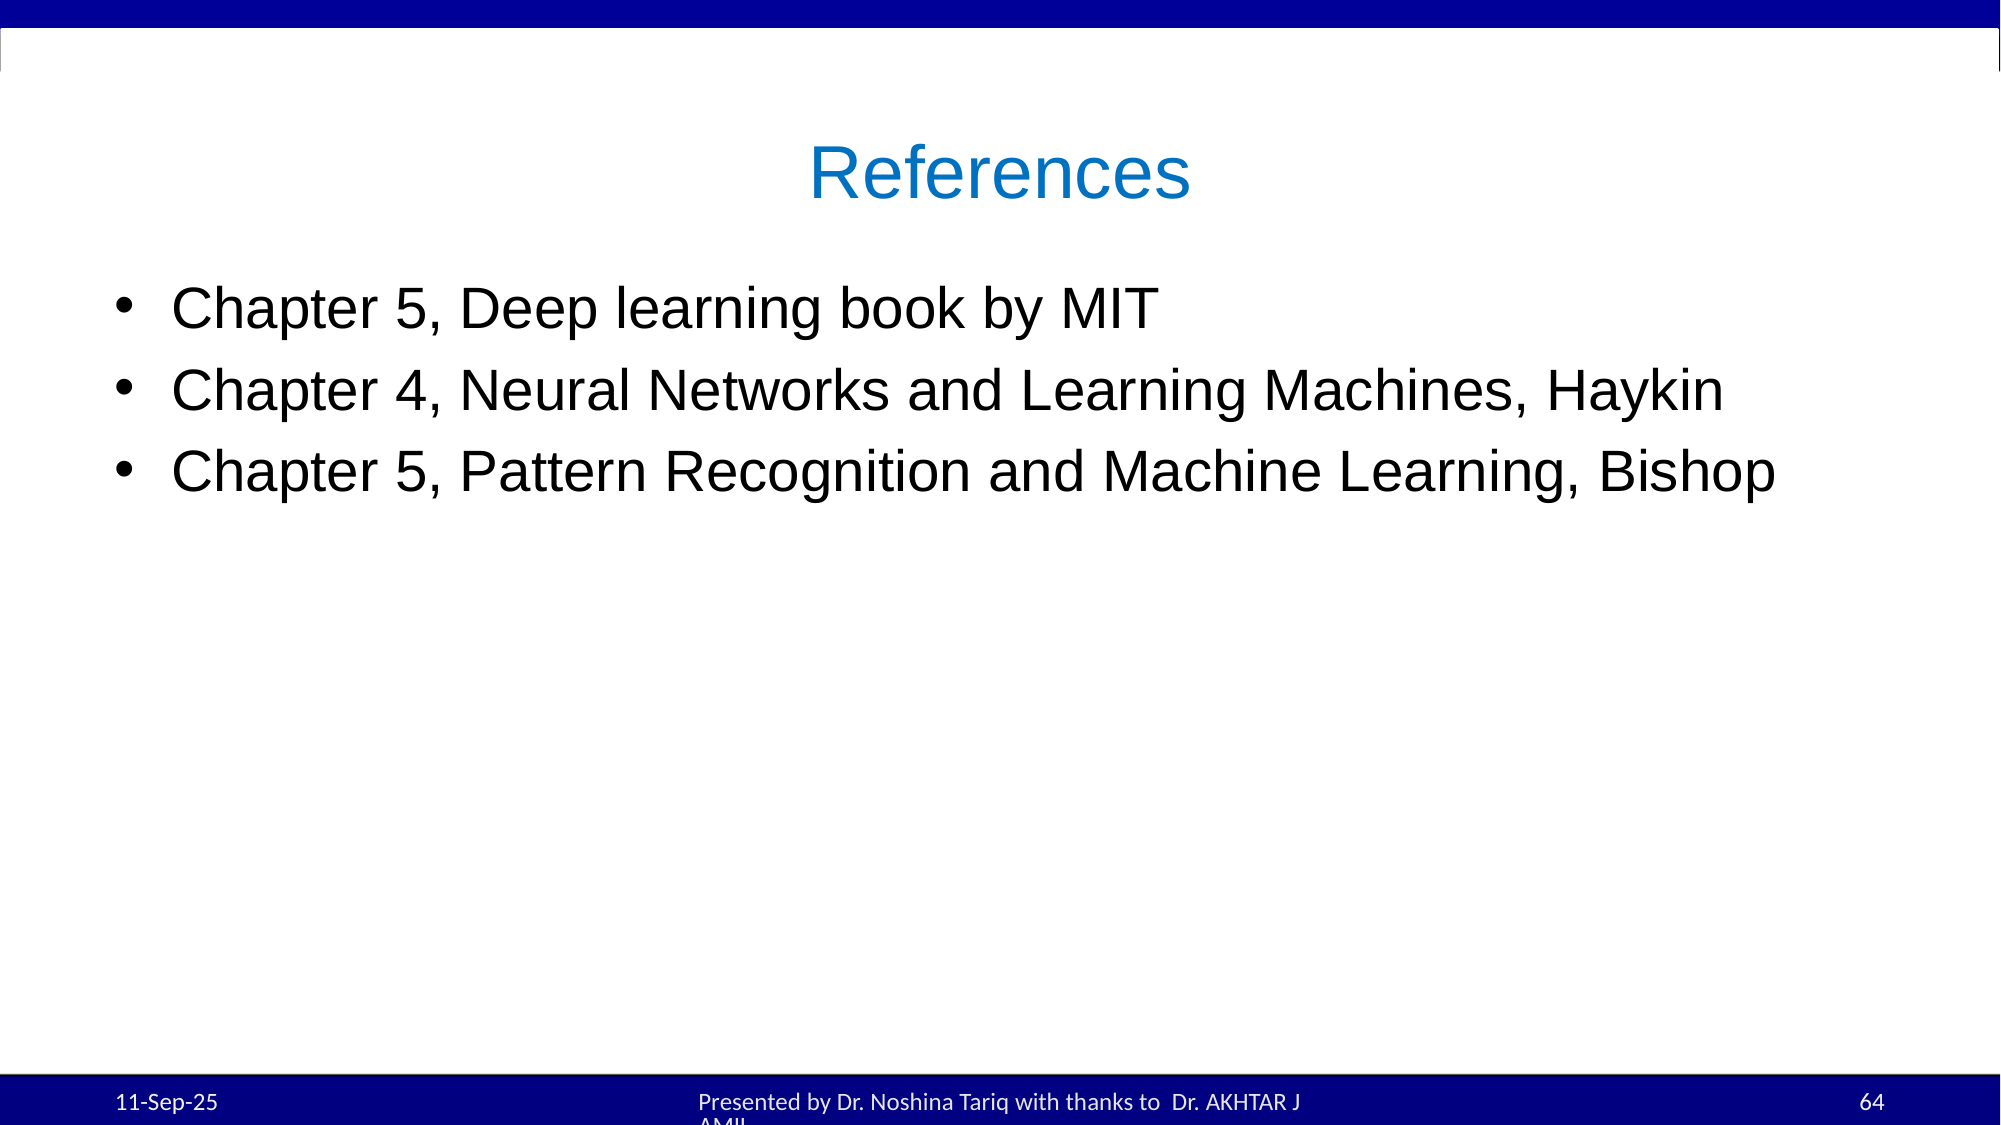

# References
Chapter 5, Deep learning book by MIT
Chapter 4, Neural Networks and Learning Machines, Haykin
Chapter 5, Pattern Recognition and Machine Learning, Bishop

11-Sep-25
Presented by Dr. Noshina Tariq with thanks to  Dr. AKHTAR JAMIL
64